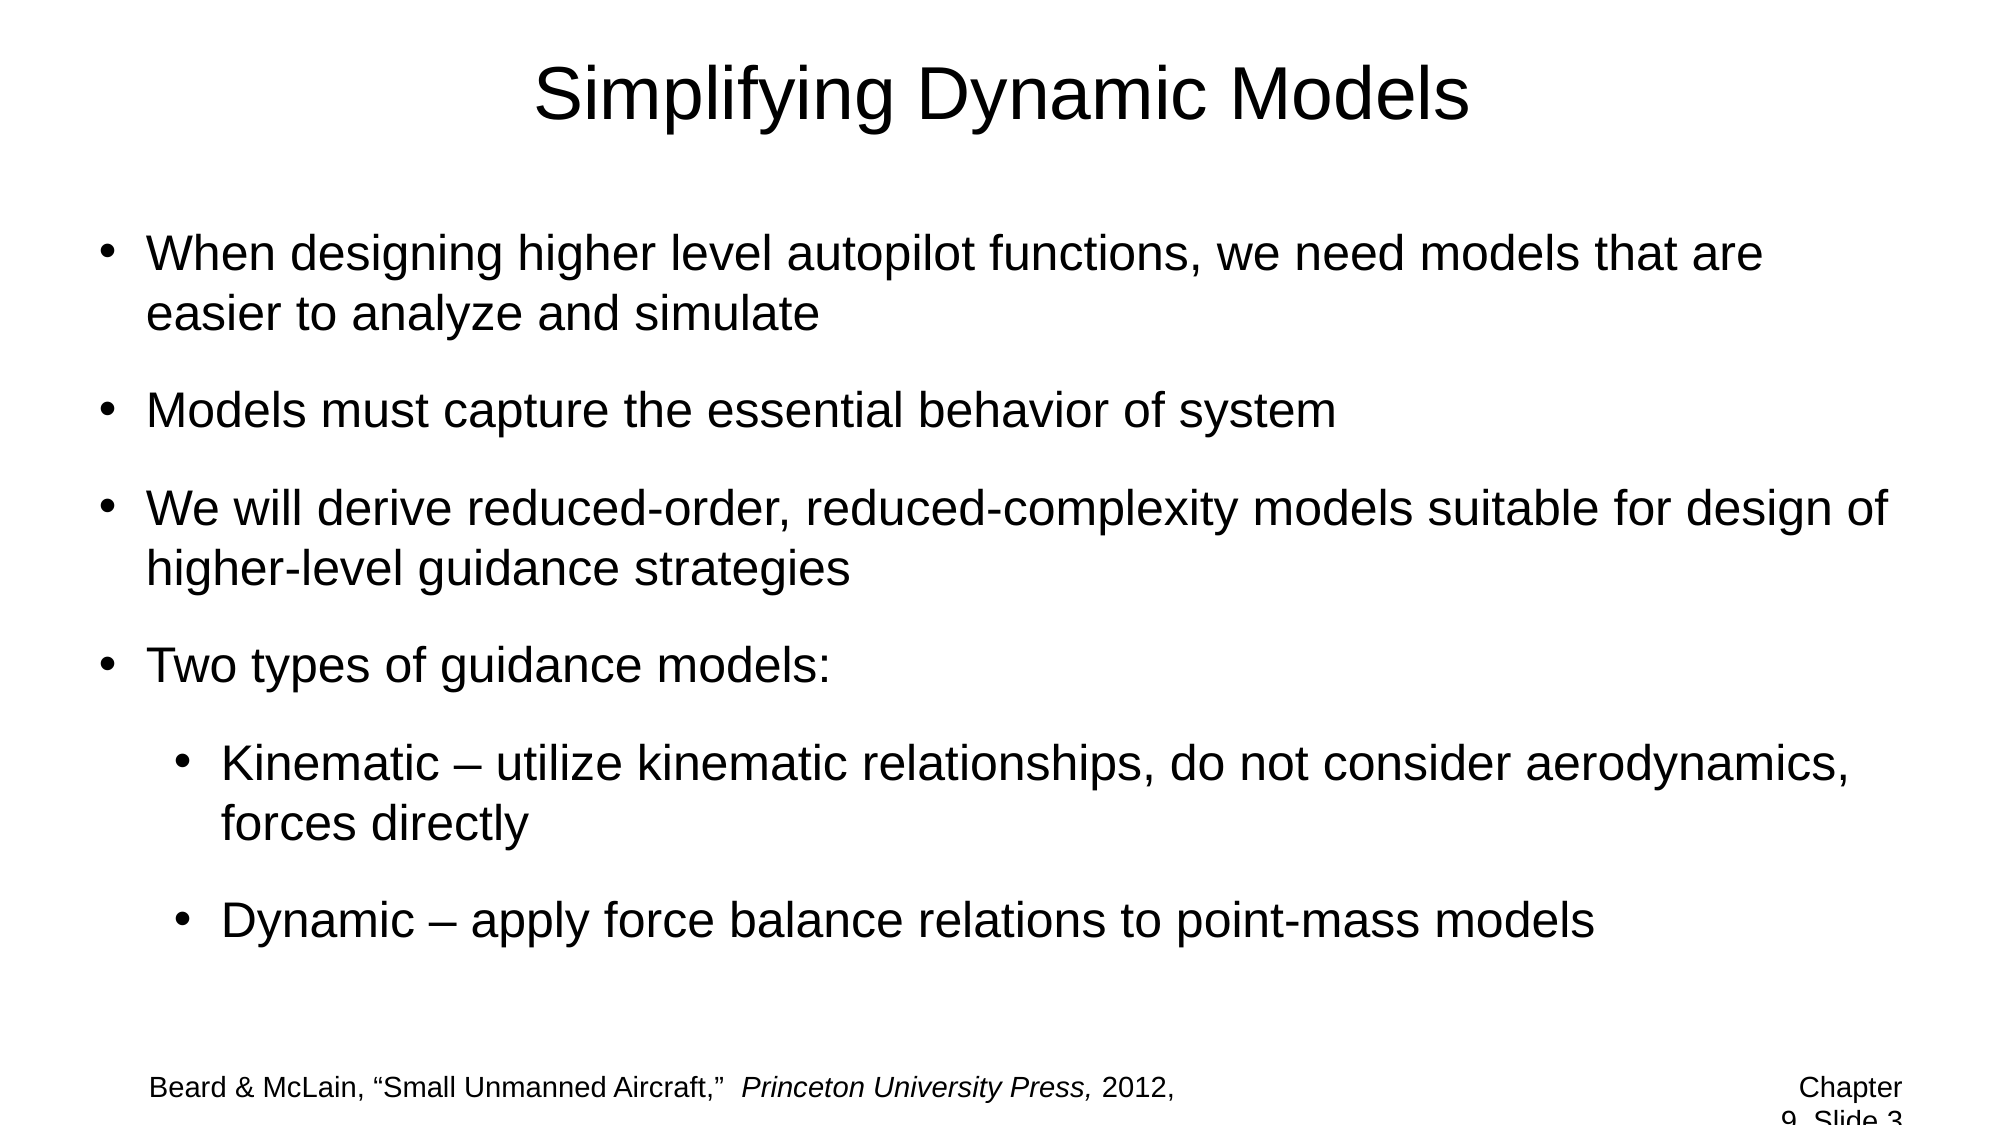

# Simplifying Dynamic Models
When designing higher level autopilot functions, we need models that are easier to analyze and simulate
Models must capture the essential behavior of system
We will derive reduced-order, reduced-complexity models suitable for design of higher-level guidance strategies
Two types of guidance models:
Kinematic – utilize kinematic relationships, do not consider aerodynamics, forces directly
Dynamic – apply force balance relations to point-mass models